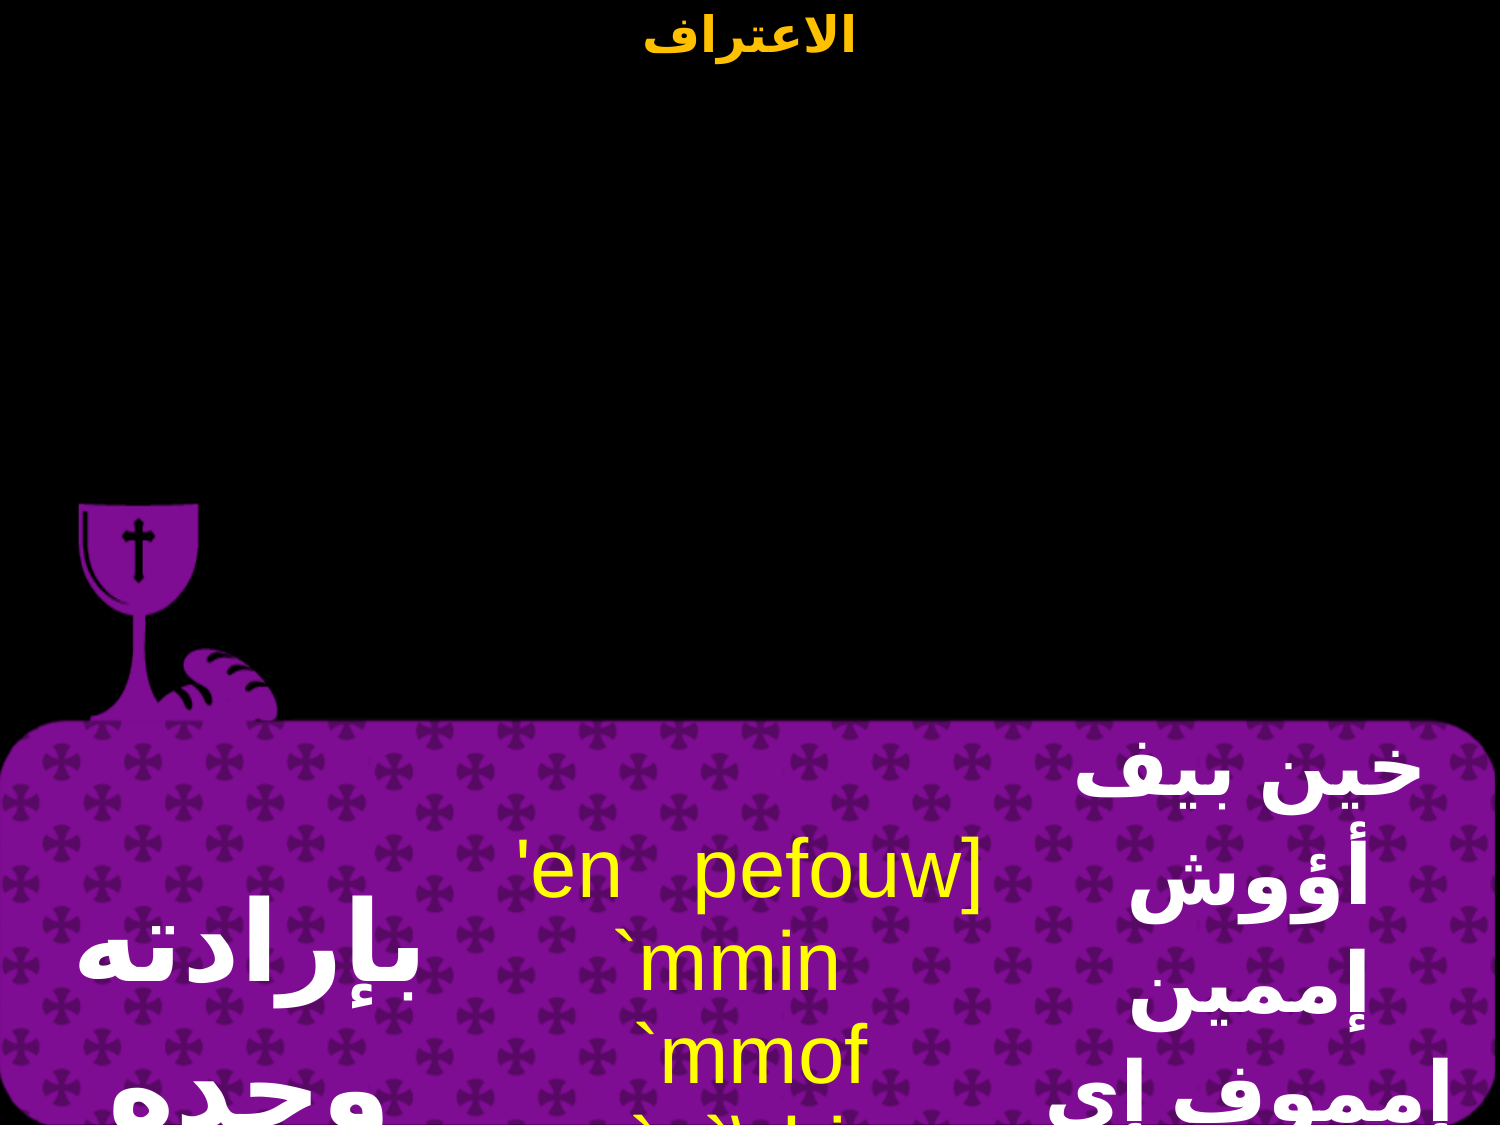

| بإرادته وحده عنا كلنا | 'en pefouw] `mmin `mmof `e`\rhi `ejwn thren | خين بيف أؤوش إممين إمموف إي إهري إيجون تيرين |
| --- | --- | --- |